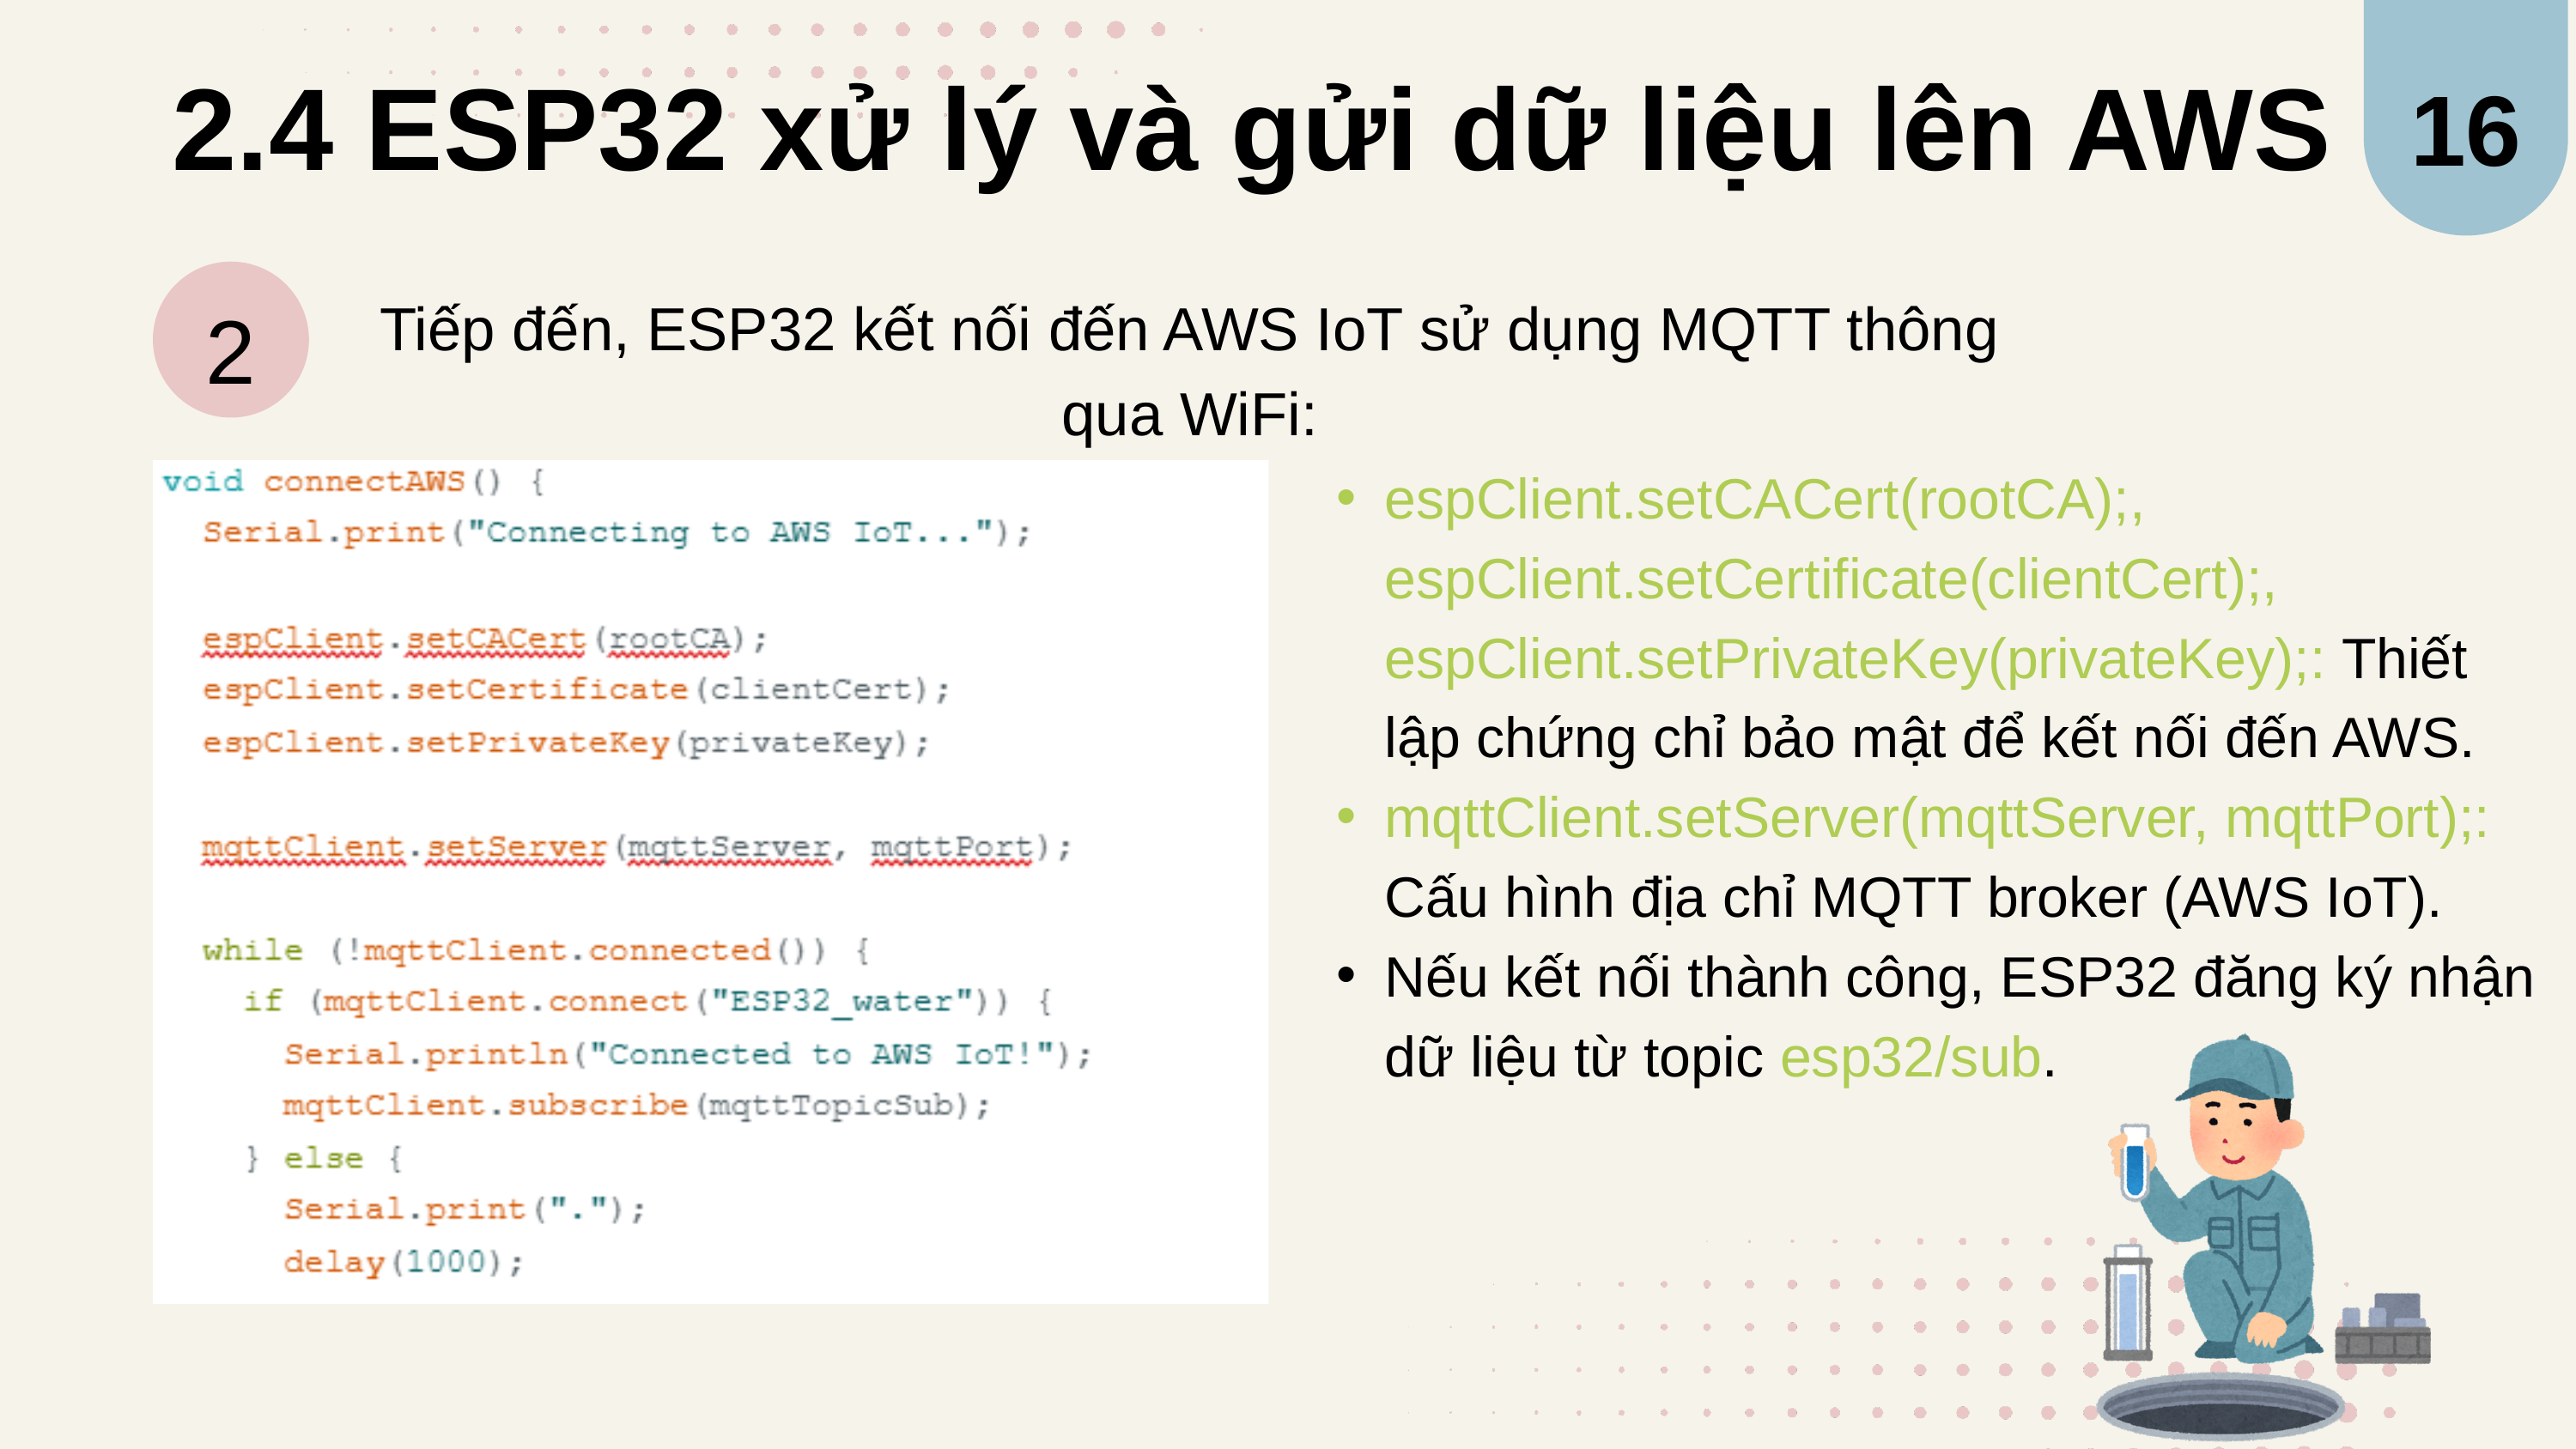

16

2.4 ESP32 xử lý và gửi dữ liệu lên AWS

2

Tiếp đến, ESP32 kết nối đến AWS IoT sử dụng MQTT thông qua WiFi:
espClient.setCACert(rootCA);, espClient.setCertificate(clientCert);, espClient.setPrivateKey(privateKey);: Thiết lập chứng chỉ bảo mật để kết nối đến AWS.
mqttClient.setServer(mqttServer, mqttPort);: Cấu hình địa chỉ MQTT broker (AWS IoT).
Nếu kết nối thành công, ESP32 đăng ký nhận dữ liệu từ topic esp32/sub.